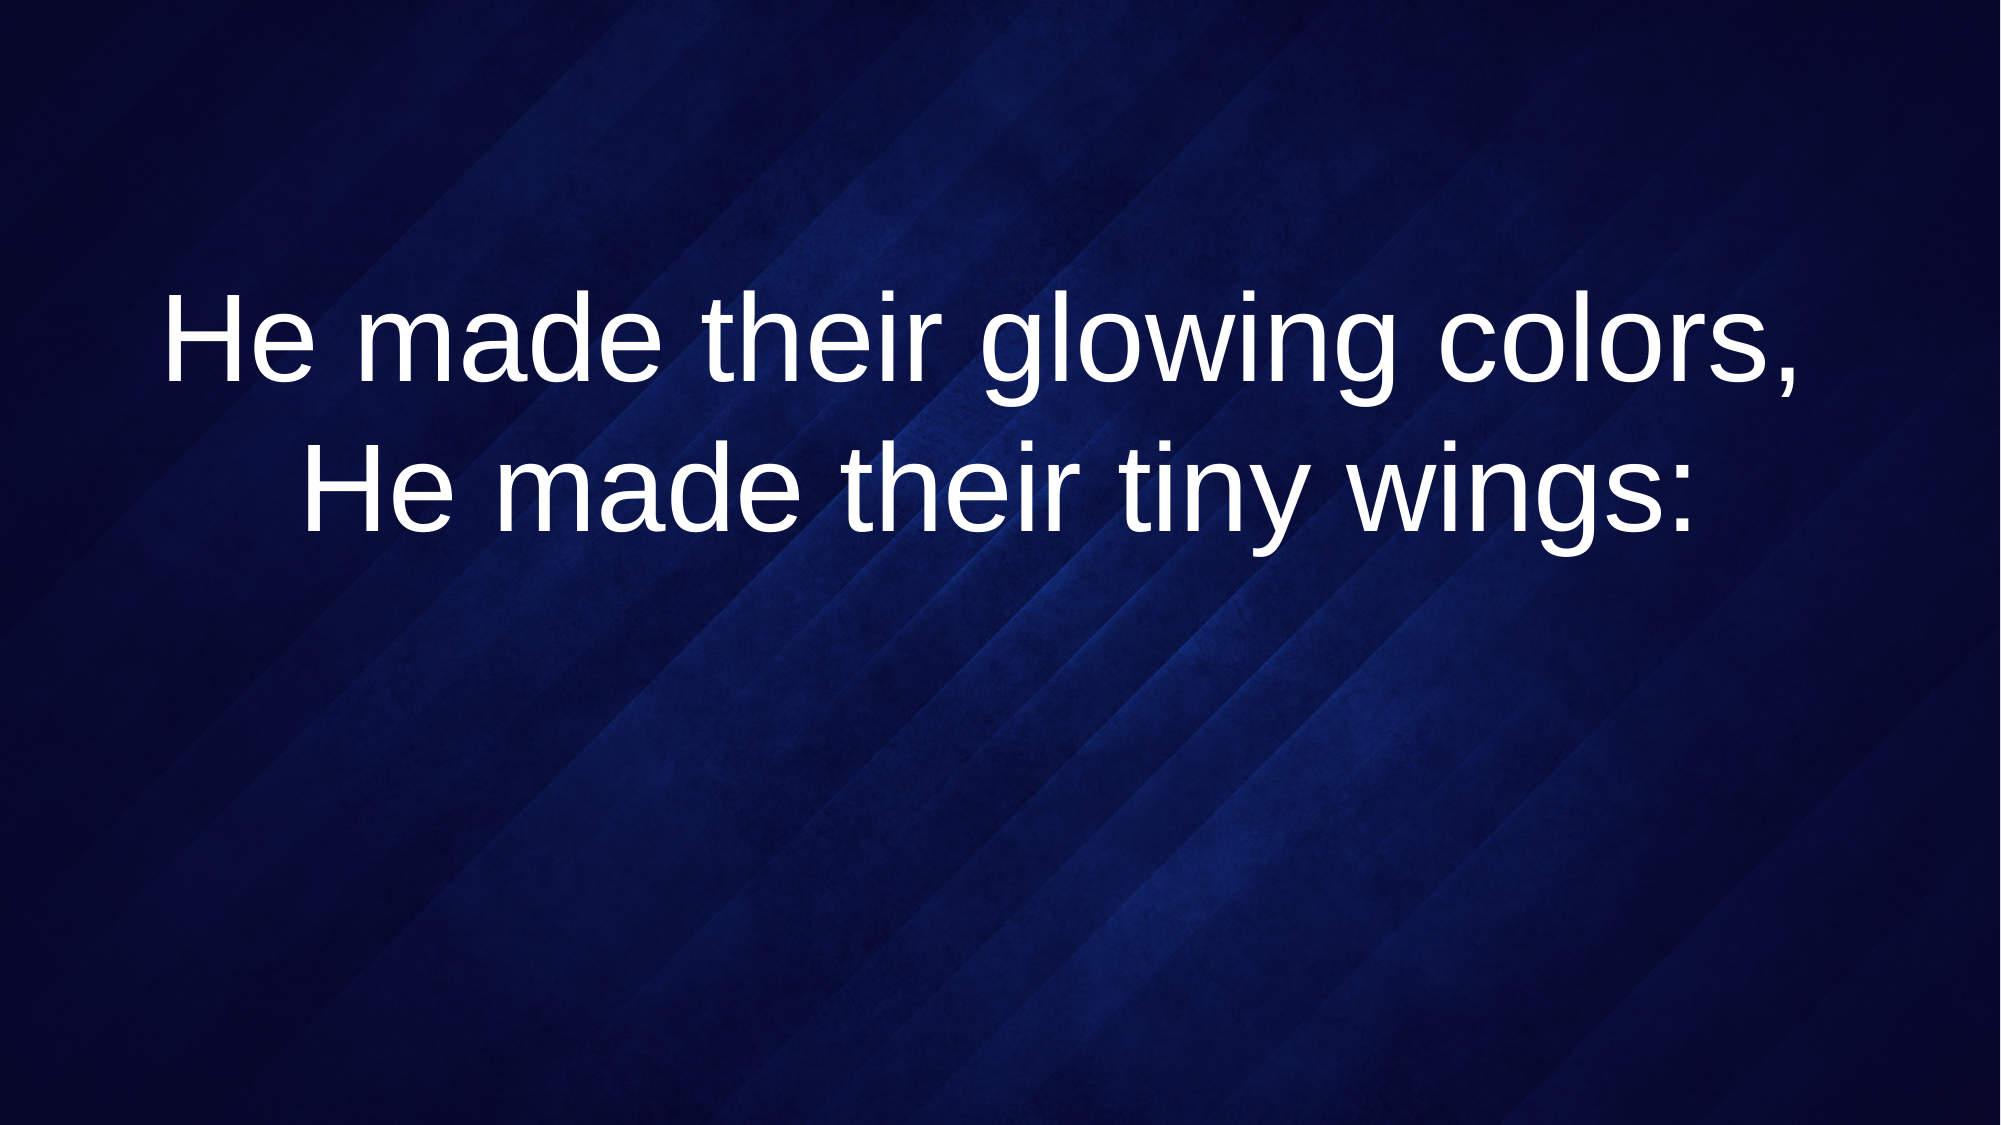

# He made their glowing colors, He made their tiny wings: